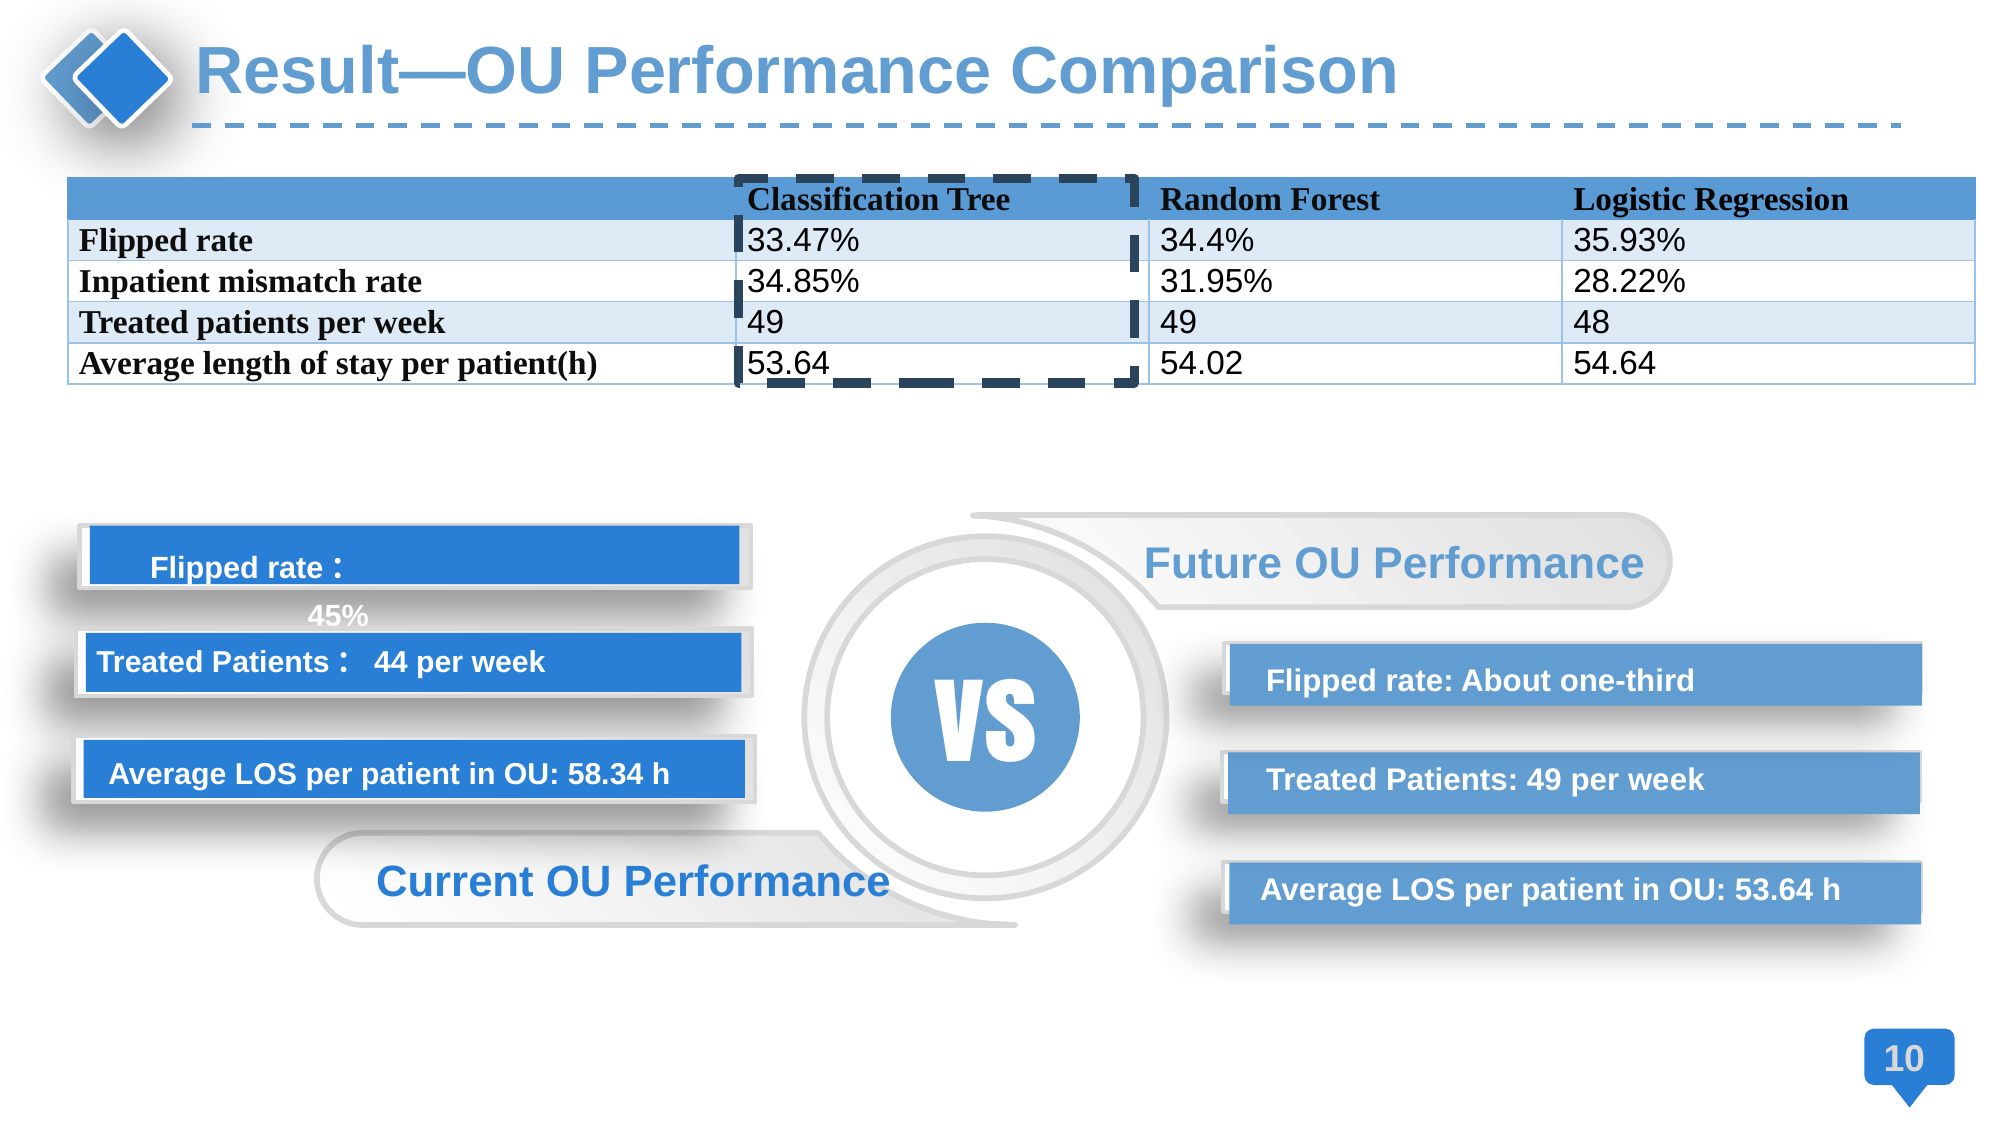

Result—OU Performance Comparison
|  | Classification Tree | Random Forest | Logistic Regression |
| --- | --- | --- | --- |
| Flipped rate | 33.47% | 34.4% | 35.93% |
| Inpatient mismatch rate | 34.85% | 31.95% | 28.22% |
| Treated patients per week | 49 | 49 | 48 |
| Average length of stay per patient(h) | 53.64 | 54.02 | 54.64 |

            Future OU Performance

Flipped rate：45%

vs
Treated Patients：44 per week

  Flipped rate: About one-third

Average LOS per patient in OU: 58.34 h

Treated Patients: 49 per week

   Current OU Performance

Average LOS per patient in OU: 53.64 h